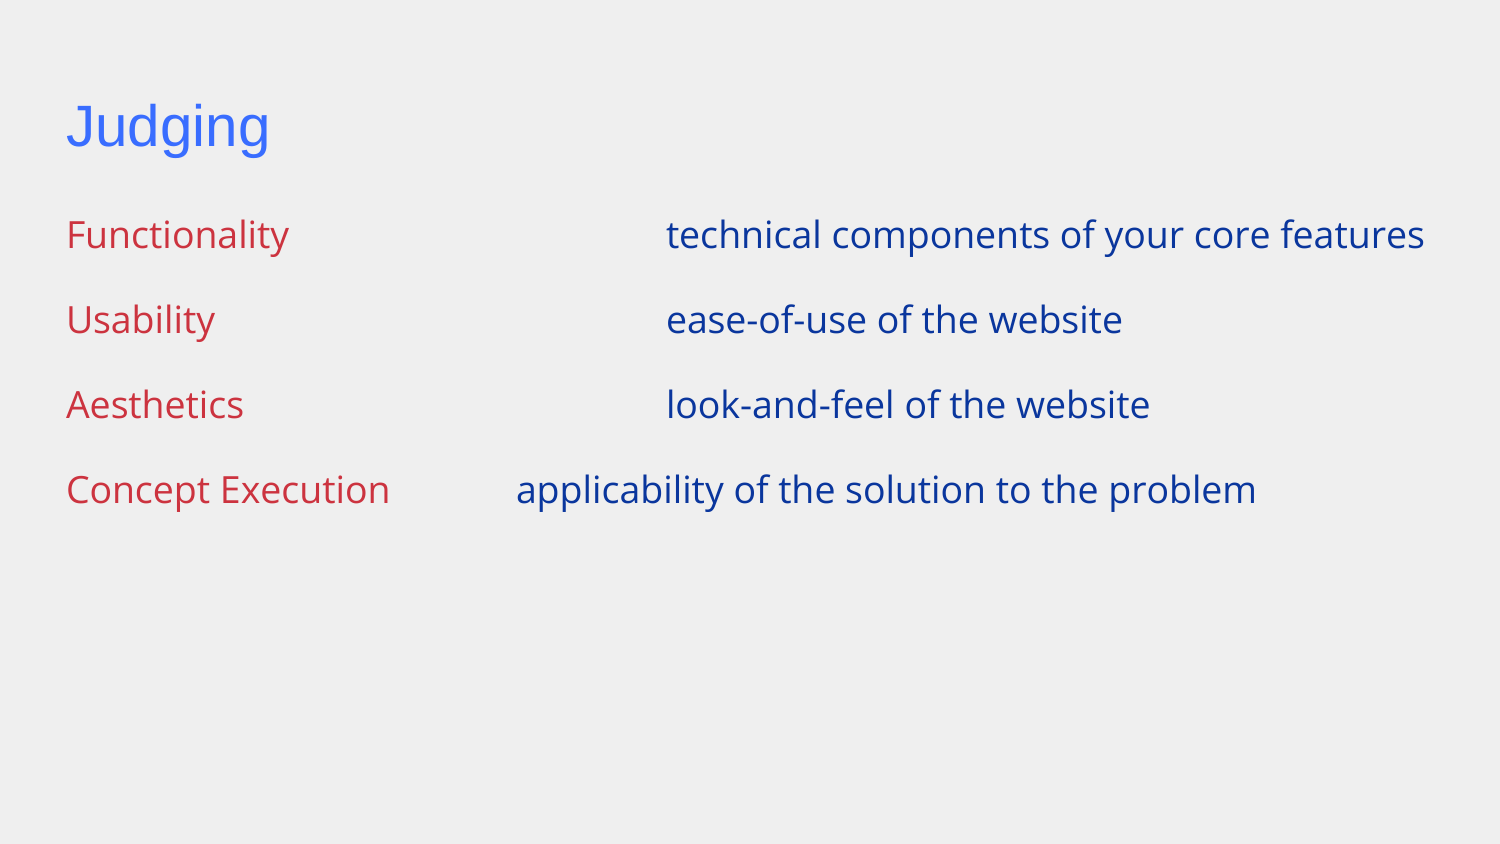

# Judging
Functionality			technical components of your core features
Usability				ease-of-use of the website
Aesthetics			look-and-feel of the website
Concept Execution	applicability of the solution to the problem